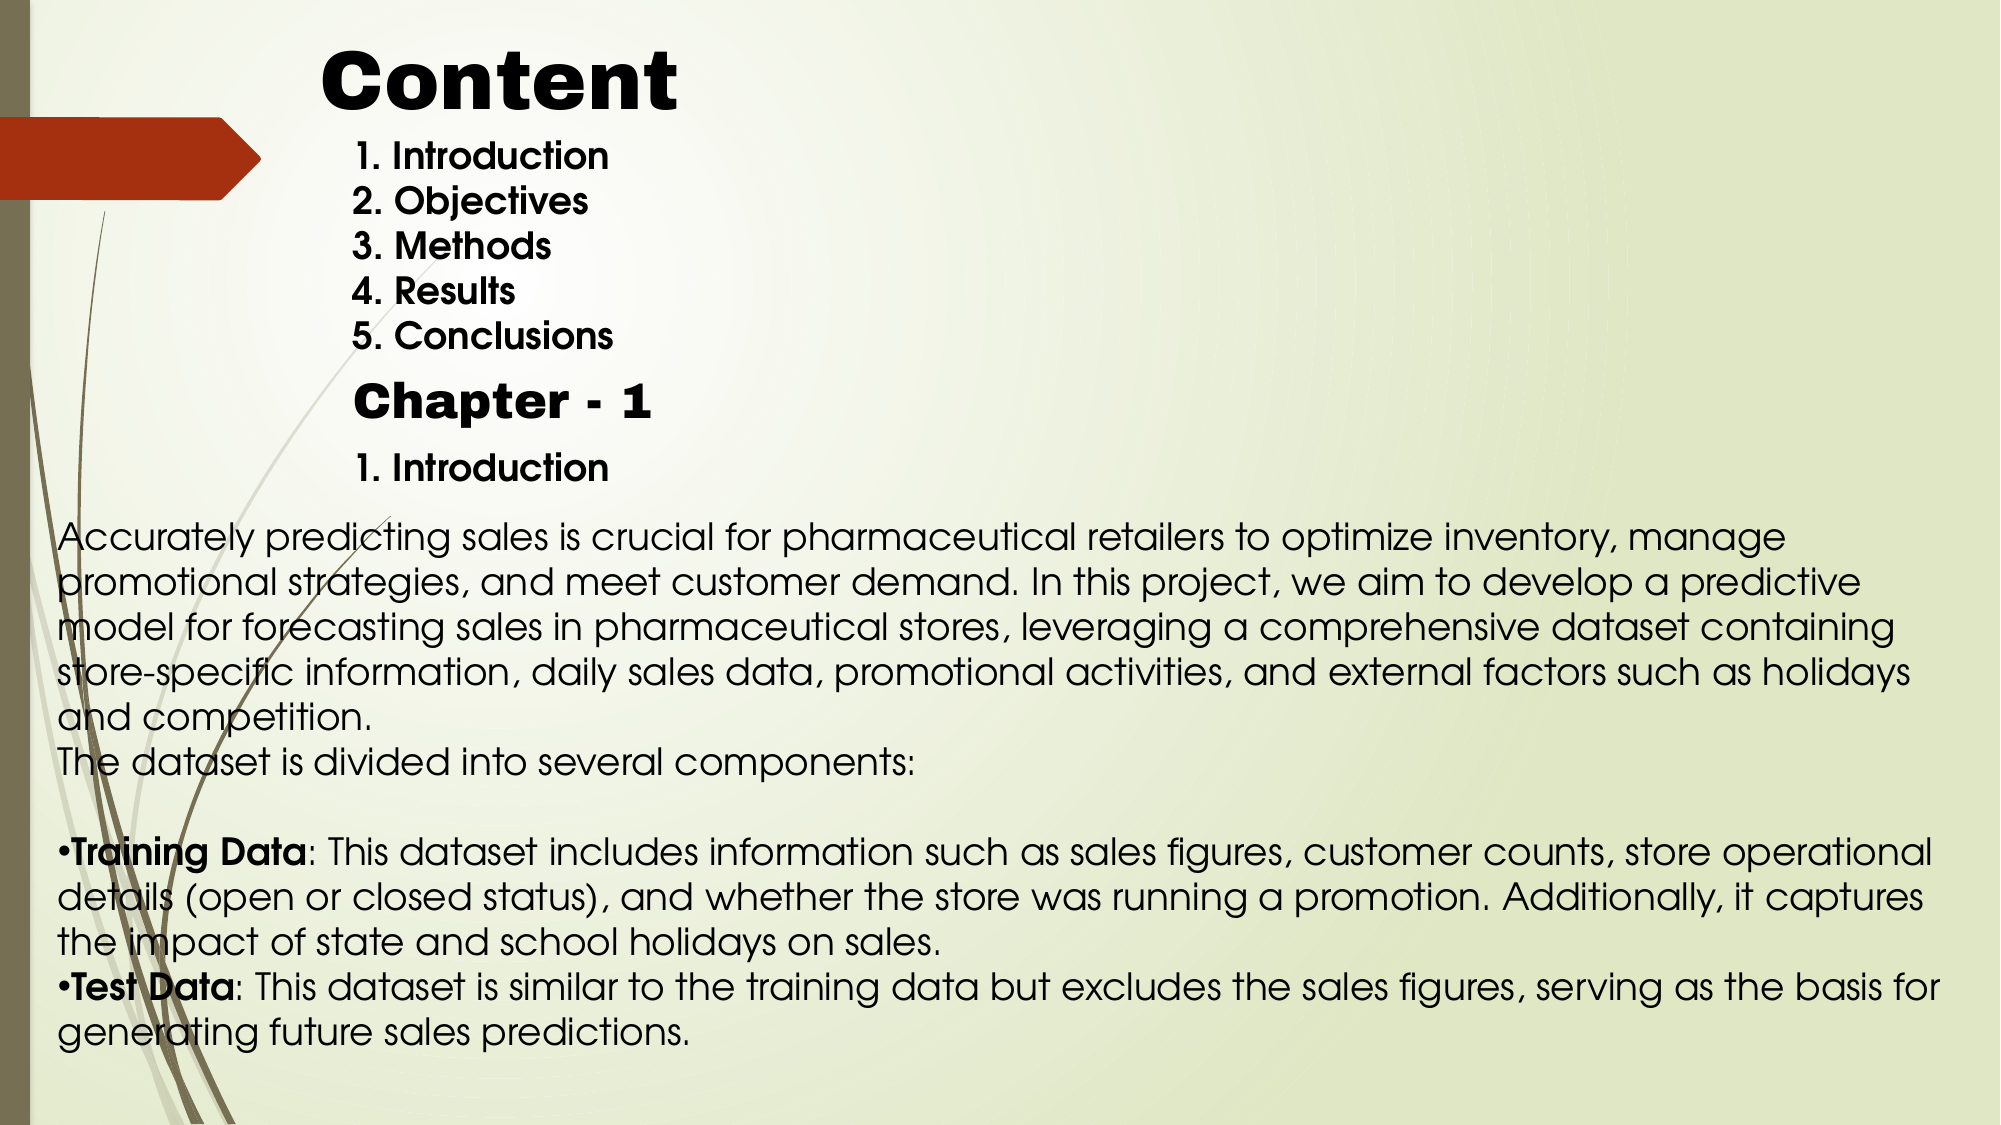

Content
1. Introduction
2. Objectives
3. Methods
4. Results
5. Conclusions
Chapter - 1
1. Introduction
Accurately predicting sales is crucial for pharmaceutical retailers to optimize inventory, manage promotional strategies, and meet customer demand. In this project, we aim to develop a predictive model for forecasting sales in pharmaceutical stores, leveraging a comprehensive dataset containing store-specific information, daily sales data, promotional activities, and external factors such as holidays and competition.
The dataset is divided into several components:

Training Data: This dataset includes information such as sales figures, customer counts, store operational details (open or closed status), and whether the store was running a promotion. Additionally, it captures the impact of state and school holidays on sales.
Test Data: This dataset is similar to the training data but excludes the sales figures, serving as the basis for generating future sales predictions.